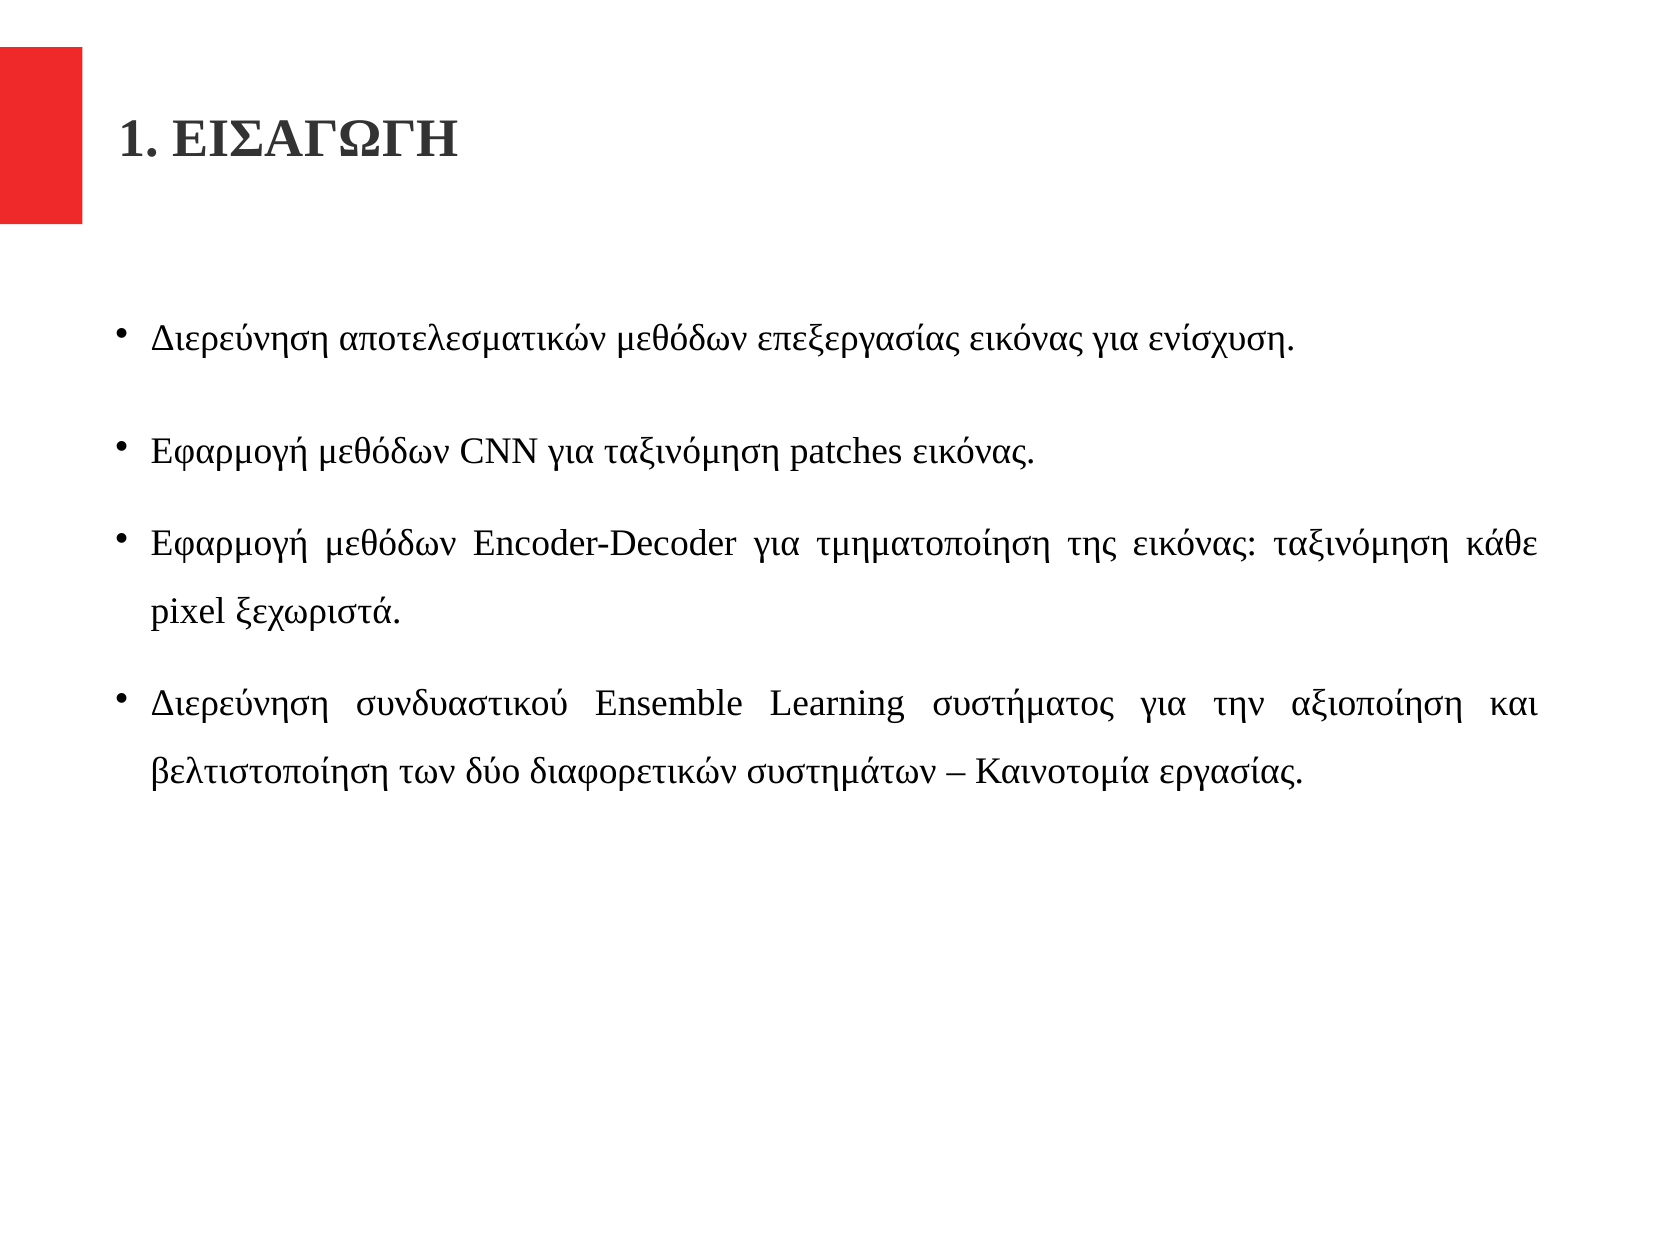

1. ΕΙΣΑΓΩΓΗ
Διερεύνηση αποτελεσματικών μεθόδων επεξεργασίας εικόνας για ενίσχυση.
Εφαρμογή μεθόδων CNN για ταξινόμηση patches εικόνας.
Εφαρμογή μεθόδων Encoder-Decoder για τμηματοποίηση της εικόνας: ταξινόμηση κάθε pixel ξεχωριστά.
Διερεύνηση συνδυαστικού Ensemble Learning συστήματος για την αξιοποίηση και βελτιστοποίηση των δύο διαφορετικών συστημάτων – Καινοτομία εργασίας.